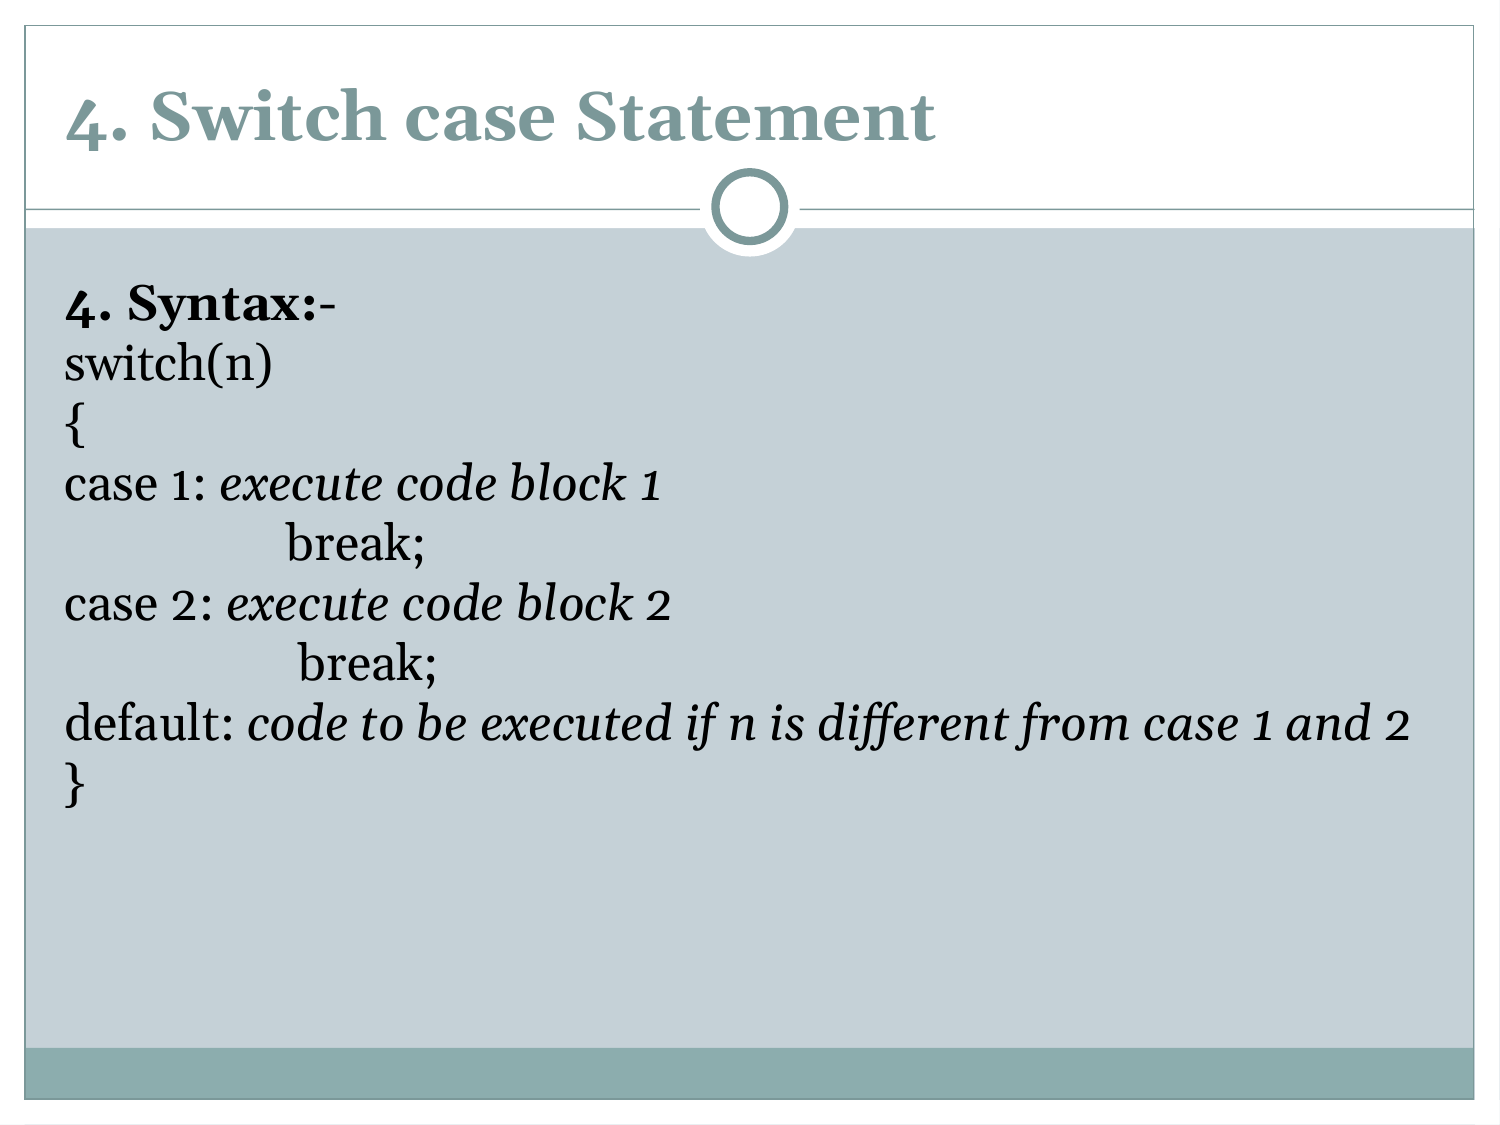

4. Switch case Statement
4. Syntax:-
switch(n)
{
case 1: execute code block 1
	      break;
case 2: execute code block 2
	       break;
default: code to be executed if n is different from case 1 and 2
}